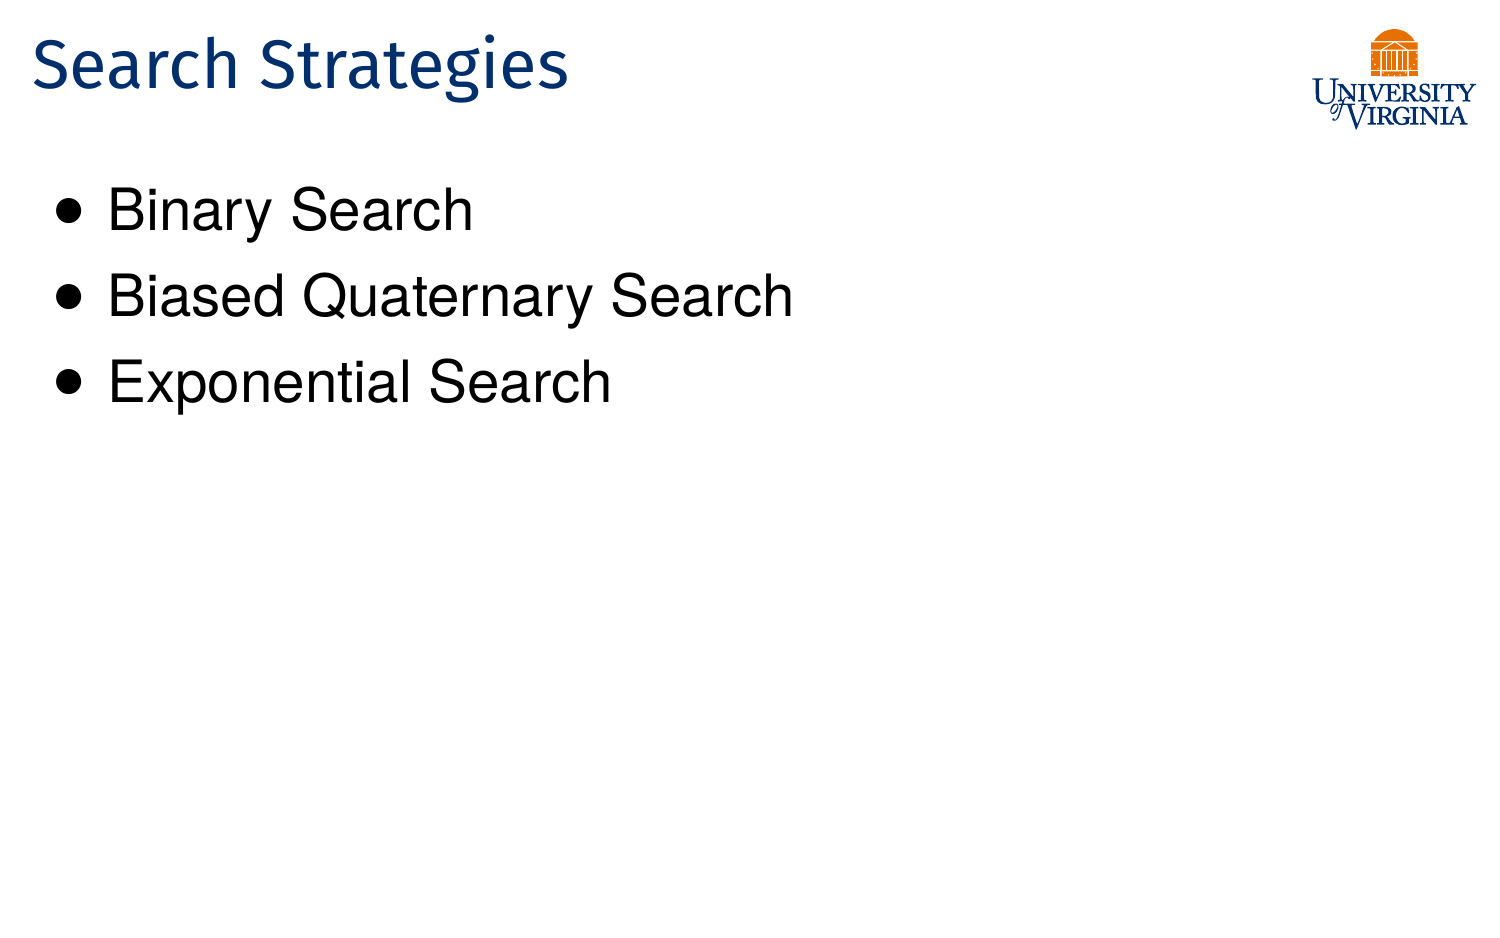

# Search Strategies
Binary Search
Biased Quaternary Search
Exponential Search